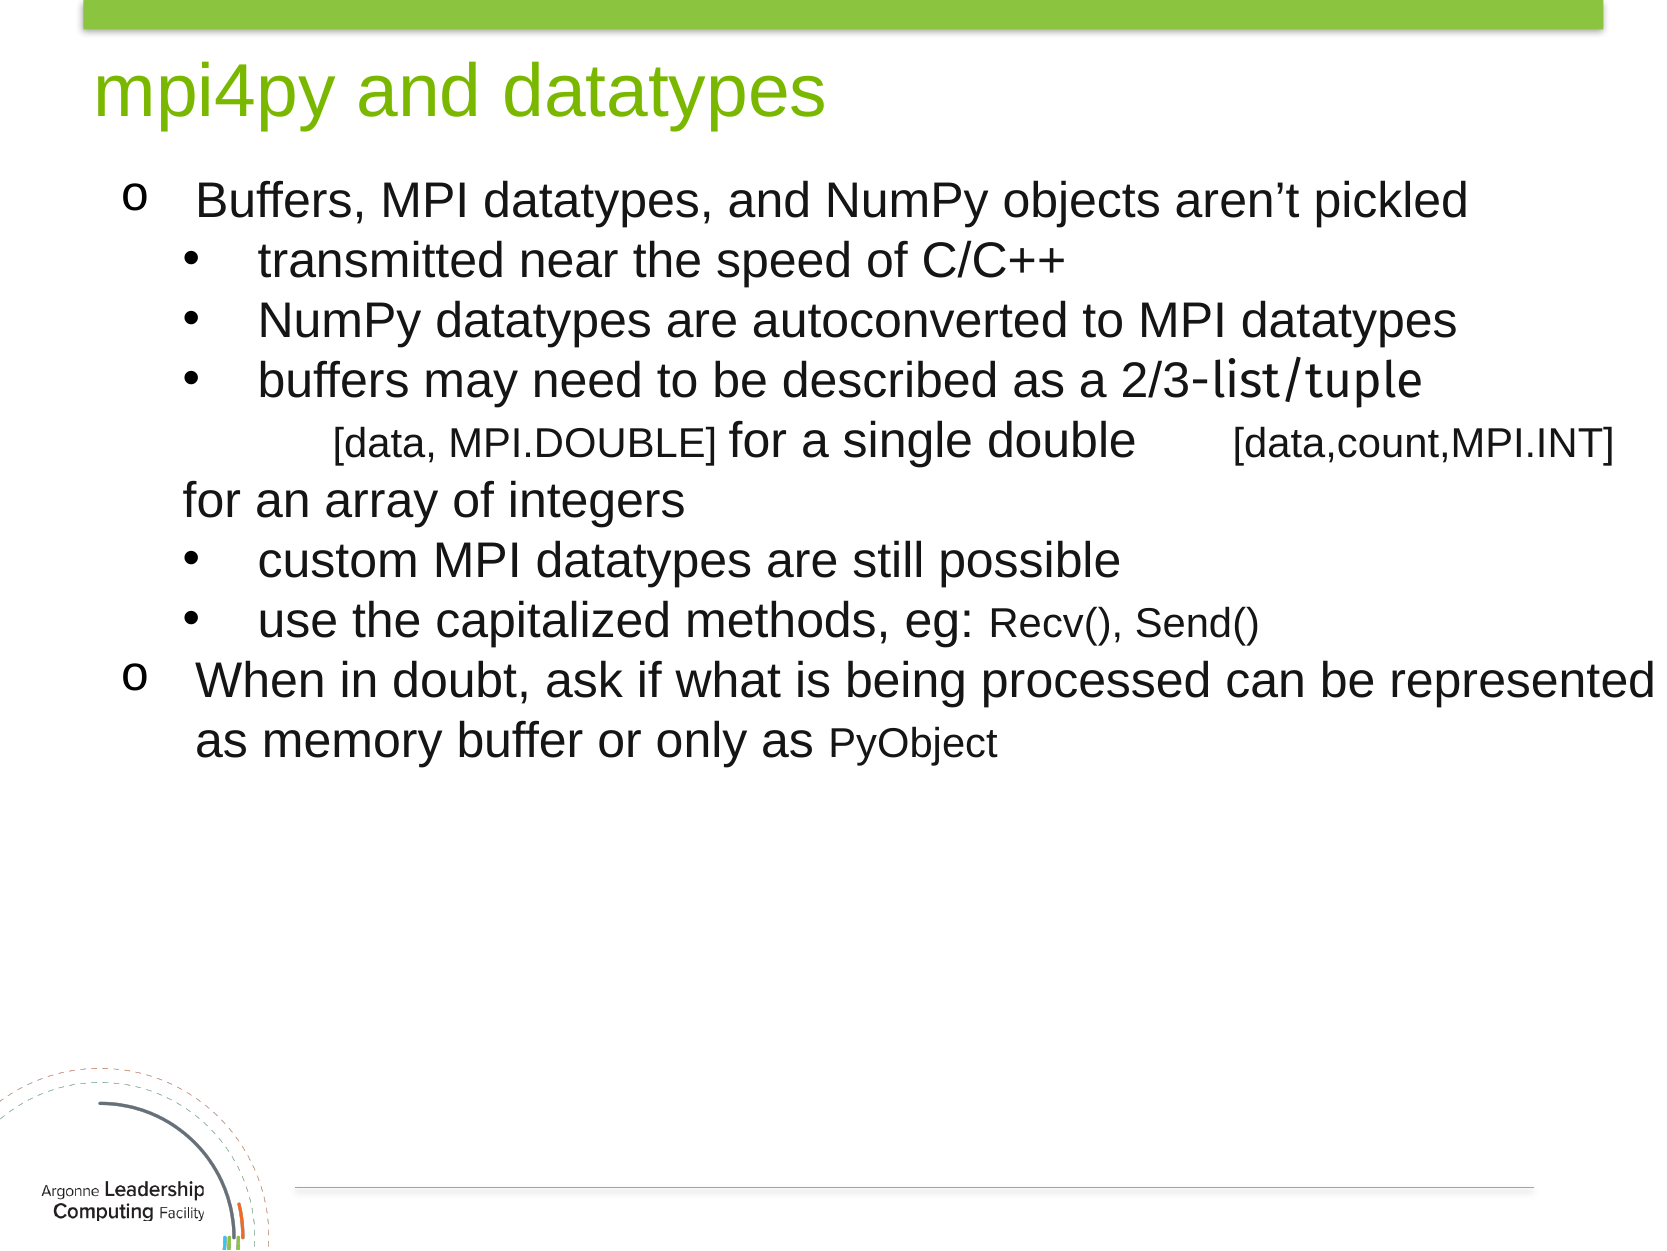

# mpi4py and datatypes
Buffers, MPI datatypes, and NumPy objects aren’t pickled
transmitted near the speed of C/C++
NumPy datatypes are autoconverted to MPI datatypes
buffers may need to be described as a 2/3-list/tuple
	[data, MPI.DOUBLE] for a single double	[data,count,MPI.INT] for an array of integers
custom MPI datatypes are still possible
use the capitalized methods, eg: Recv(), Send()
When in doubt, ask if what is being processed can be represented as memory buffer or only as PyObject